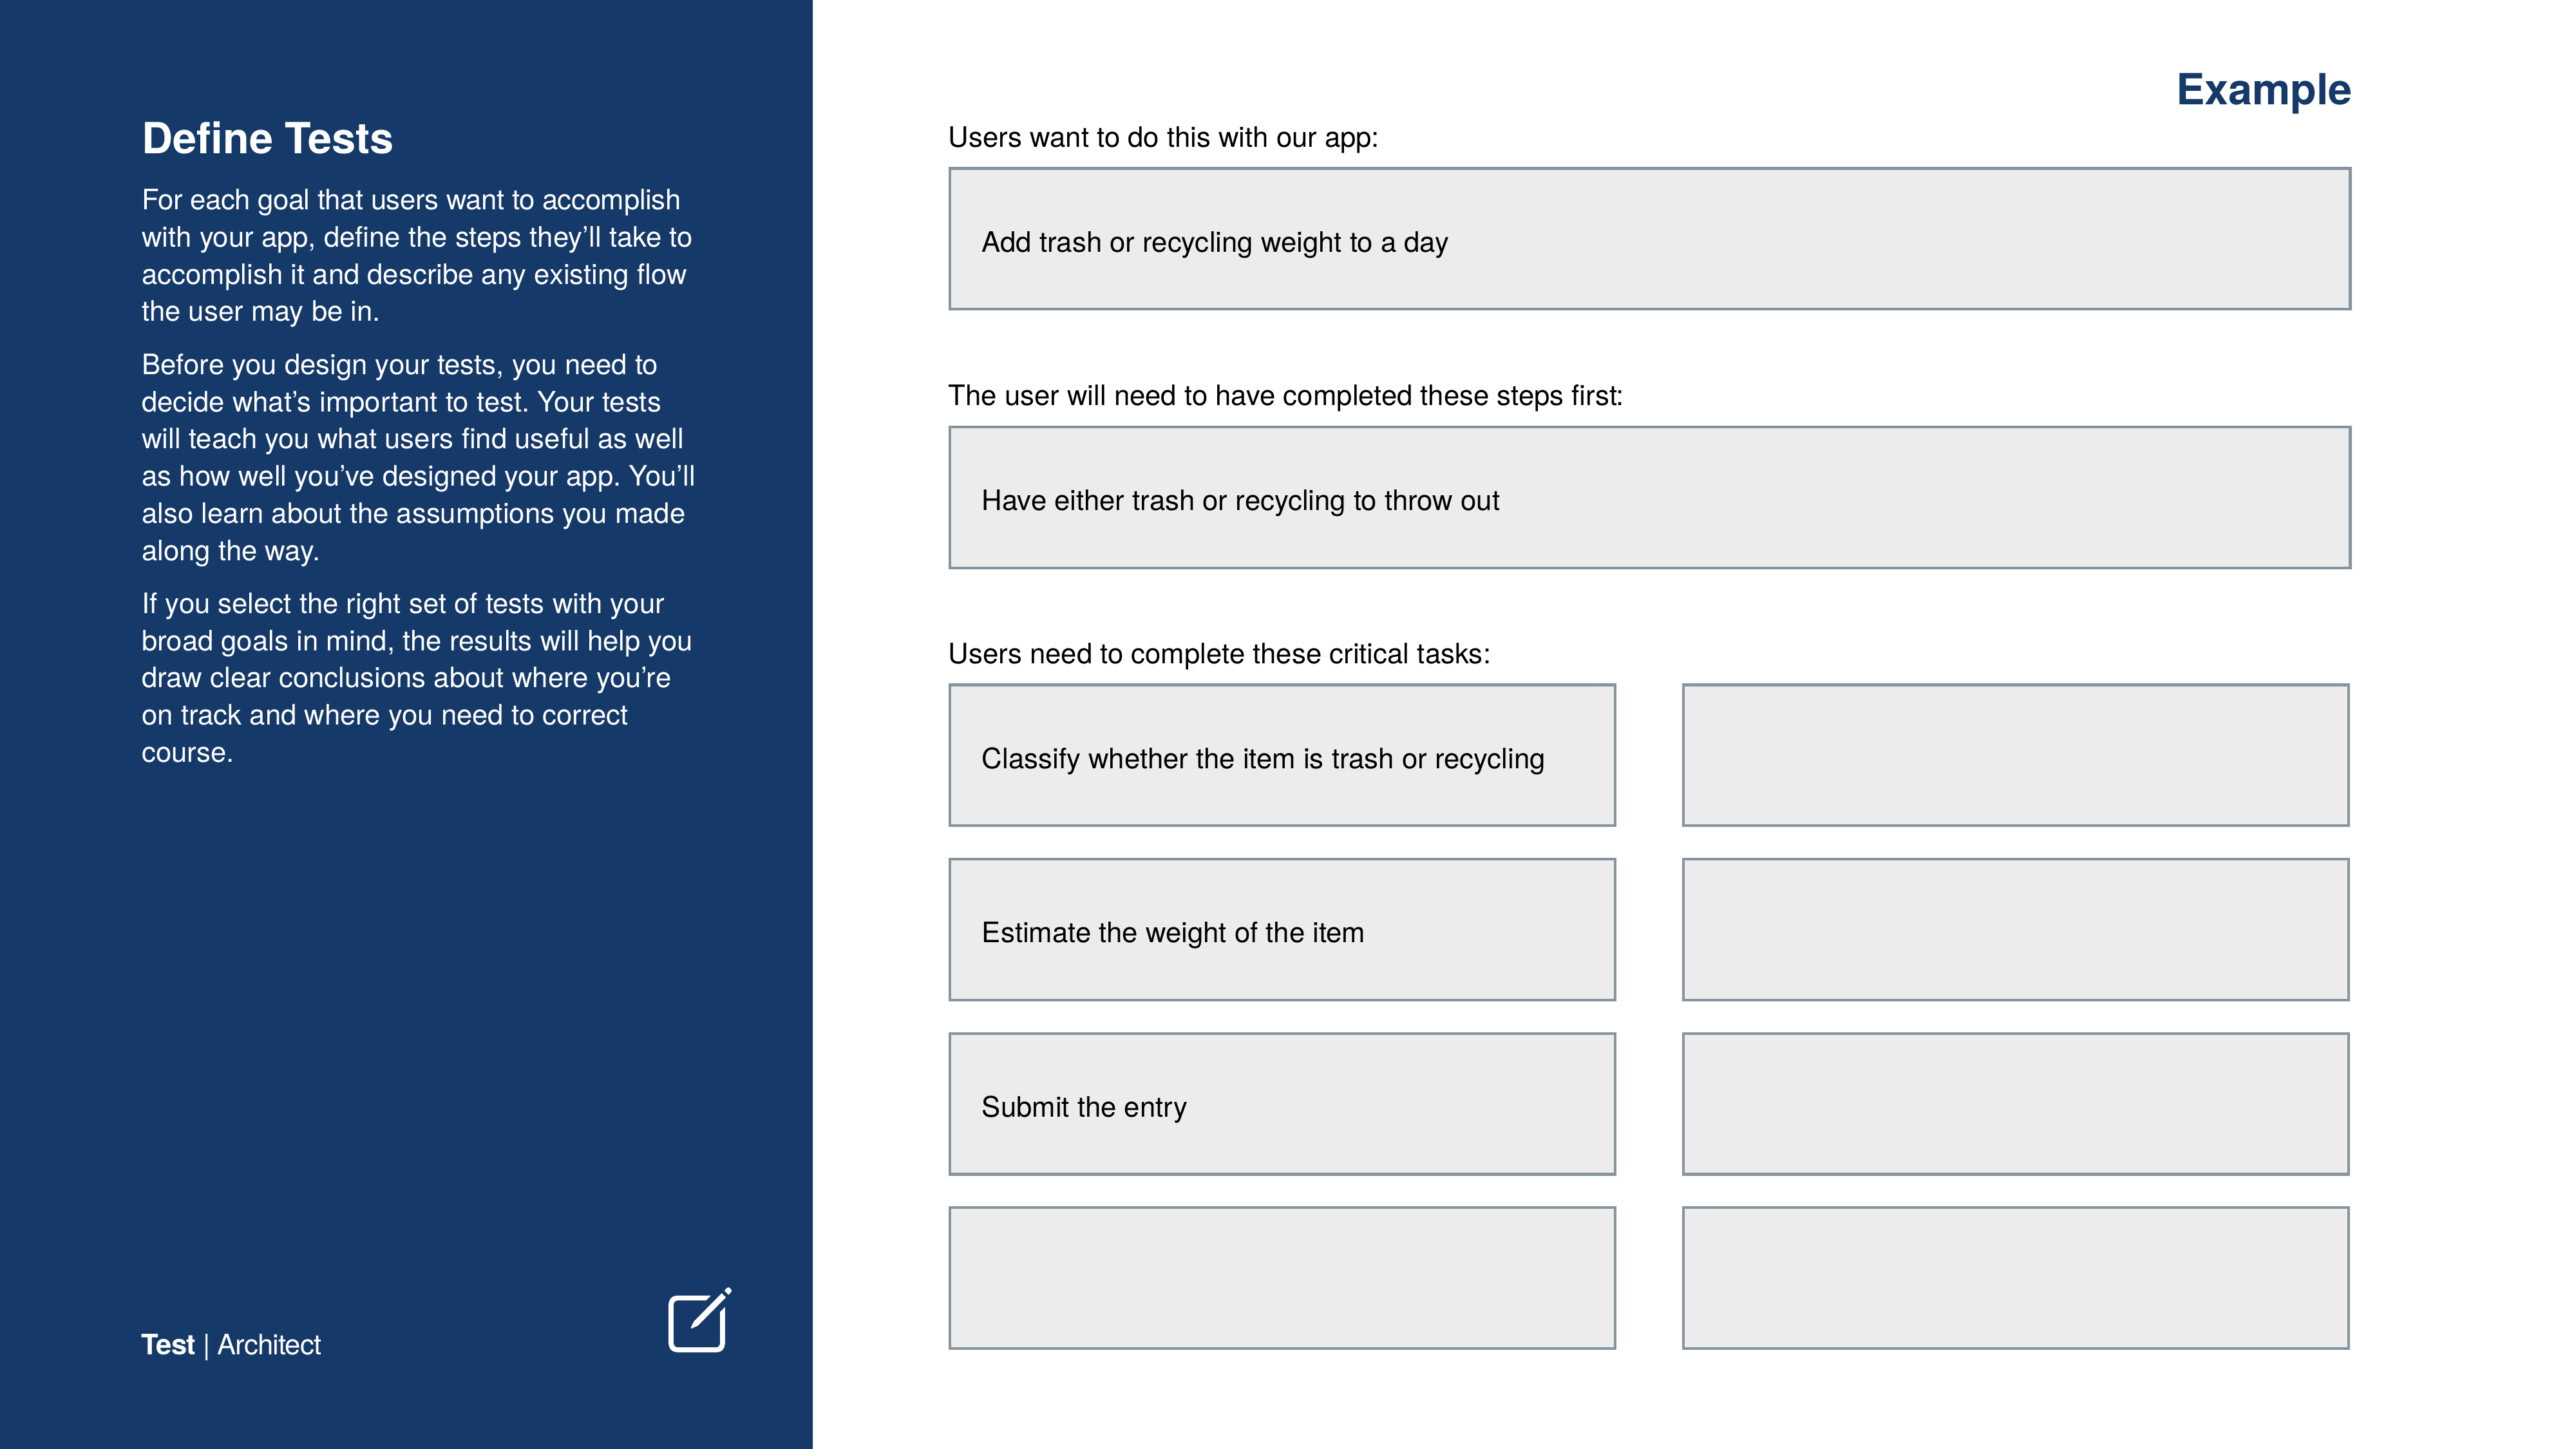

Example
The user will need to have completed these steps first:
Have either trash or recycling to throw out
Users need to complete these critical tasks:
Classify whether the item is trash or recycling

Estimate the weight of the item

Submit the entry

Define Tests
For each goal that users want to accomplish with your app, define the steps they’ll take to accomplish it and describe any existing flow the user may be in.
Before you design your tests, you need to decide what’s important to test. Your tests will teach you what users find useful as well as how well you’ve designed your app. You’ll also learn about the assumptions you made along the way.
If you select the right set of tests with your broad goals in mind, the results will help you draw clear conclusions about where you’re on track and where you need to correct course.
Users want to do this with our app:
Add trash or recycling weight to a day
Test | Architect
99